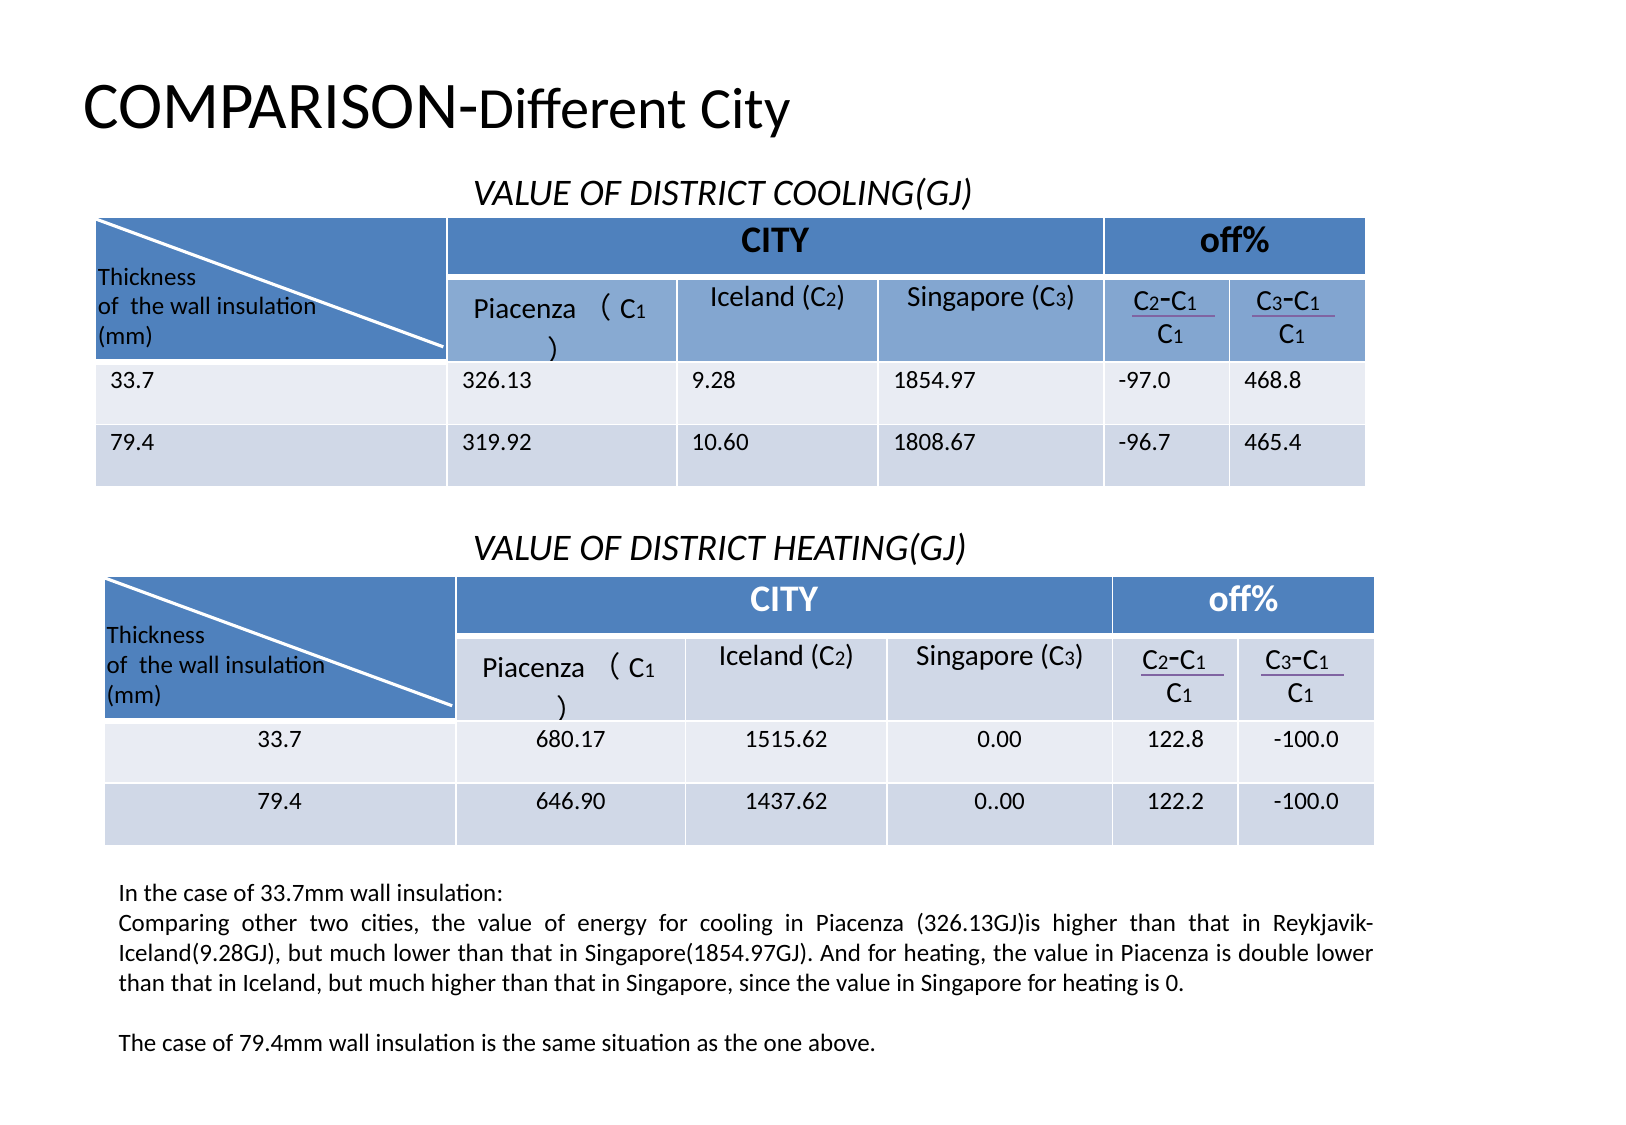

COMPARISON-Different City
VALUE OF DISTRICT COOLING(GJ)
|  | CITY |  |  | off% |  |
| --- | --- | --- | --- | --- | --- |
|  | Piacenza（C1） | Iceland (C2) | Singapore (C3) |  |  |
| 33.7 | 326.13 | 9.28 | 1854.97 | -97.0 | 468.8 |
| 79.4 | 319.92 | 10.60 | 1808.67 | -96.7 | 465.4 |
Thickness
of  the wall insulation
(mm)
C2-C1
C3-C1
C1
C1
VALUE OF DISTRICT HEATING(GJ)
|  | CITY |  |  | off% |  |
| --- | --- | --- | --- | --- | --- |
|  | Piacenza（C1） | Iceland (C2) | Singapore (C3) |  |  |
| 33.7 | 680.17 | 1515.62 | 0.00 | 122.8 | -100.0 |
| 79.4 | 646.90 | 1437.62 | 0..00 | 122.2 | -100.0 |
Thickness
of  the wall insulation
(mm)
C2-C1
C3-C1
C1
C1
In the case of 33.7mm wall insulation:
Comparing other two cities, the value of energy for cooling in Piacenza (326.13GJ)is higher than that in Reykjavik-Iceland(9.28GJ), but much lower than that in Singapore(1854.97GJ). And for heating, the value in Piacenza is double lower than that in Iceland, but much higher than that in Singapore, since the value in Singapore for heating is 0.

The case of 79.4mm wall insulation is the same situation as the one above.